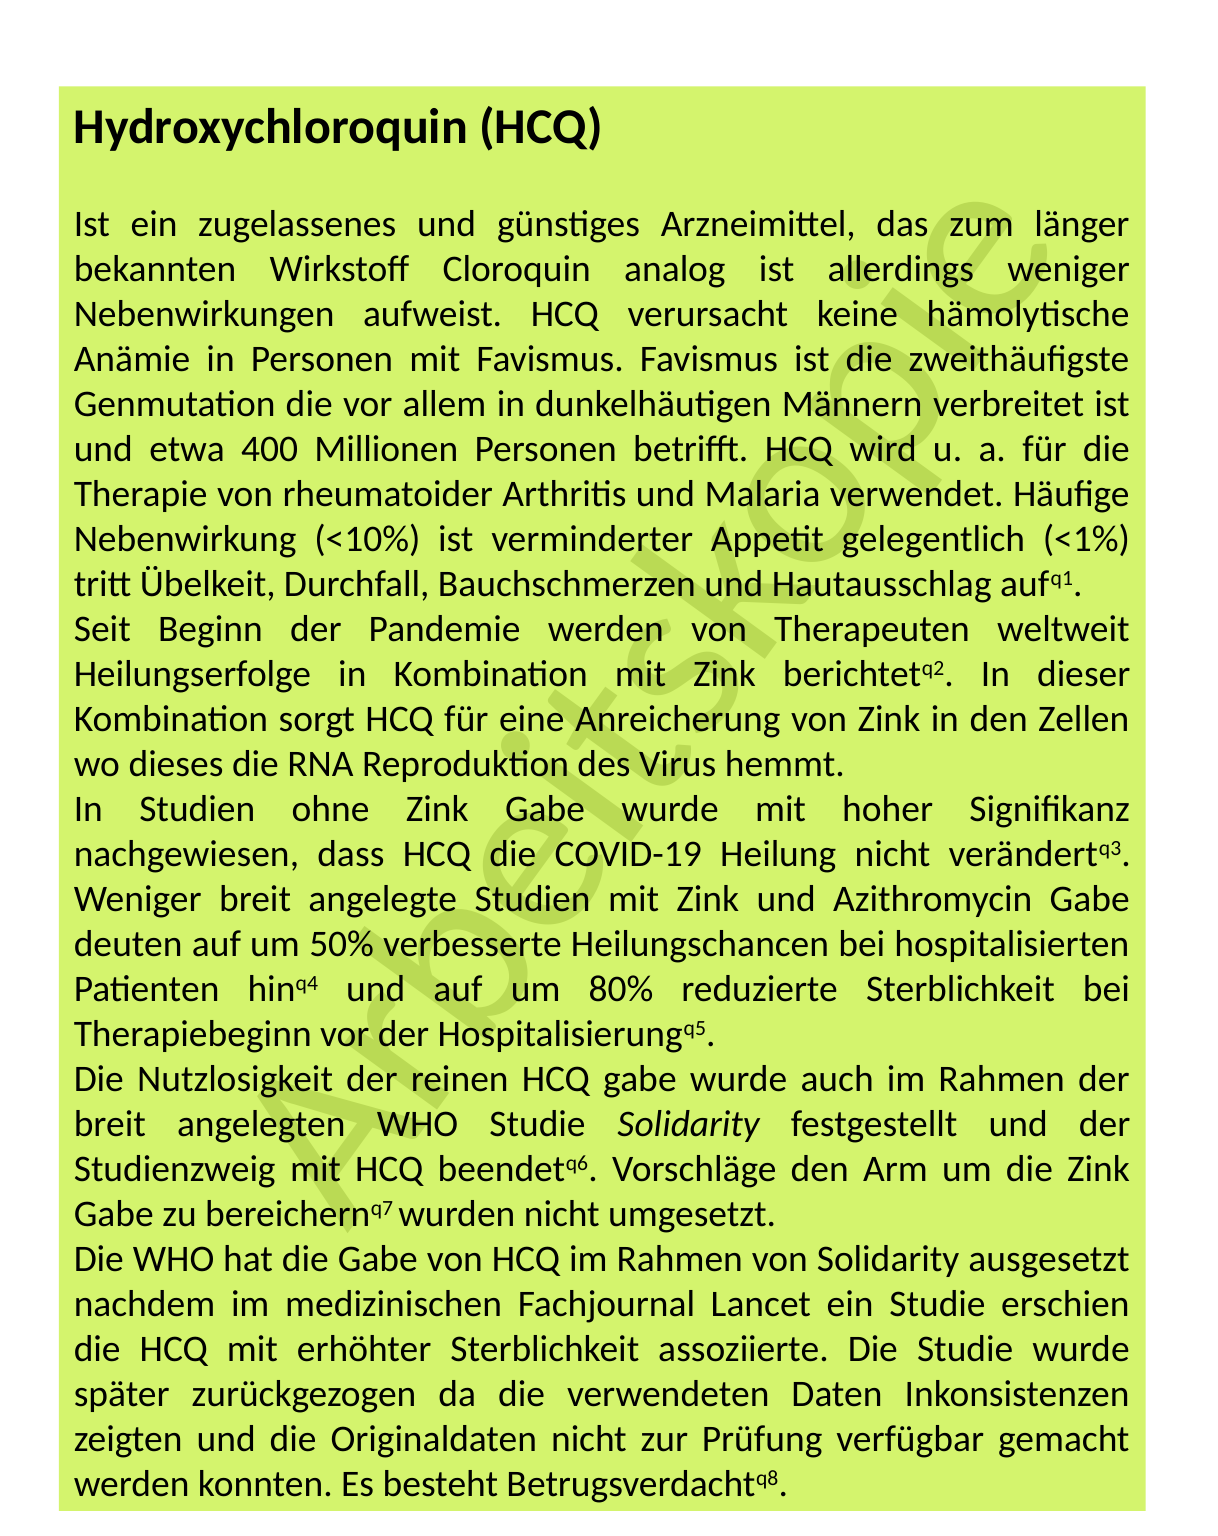

Hydroxychloroquin (HCQ)

Ist ein zugelassenes und günstiges Arzneimittel, das zum länger bekannten Wirkstoff Cloroquin analog ist allerdings weniger Nebenwirkungen aufweist. HCQ verursacht keine hämolytische Anämie in Personen mit Favismus. Favismus ist die zweithäufigste Genmutation die vor allem in dunkelhäutigen Männern verbreitet ist und etwa 400 Millionen Personen betrifft. HCQ wird u. a. für die Therapie von rheumatoider Arthritis und Malaria verwendet. Häufige Nebenwirkung (<10%) ist verminderter Appetit gelegentlich (<1%) tritt Übelkeit, Durchfall, Bauchschmerzen und Hautausschlag aufq1.
Seit Beginn der Pandemie werden von Therapeuten weltweit Heilungserfolge in Kombination mit Zink berichtetq2. In dieser Kombination sorgt HCQ für eine Anreicherung von Zink in den Zellen wo dieses die RNA Reproduktion des Virus hemmt.
In Studien ohne Zink Gabe wurde mit hoher Signifikanz nachgewiesen, dass HCQ die COVID-19 Heilung nicht verändertq3. Weniger breit angelegte Studien mit Zink und Azithromycin Gabe deuten auf um 50% verbesserte Heilungschancen bei hospitalisierten Patienten hinq4 und auf um 80% reduzierte Sterblichkeit bei Therapiebeginn vor der Hospitalisierungq5.
Die Nutzlosigkeit der reinen HCQ gabe wurde auch im Rahmen der breit angelegten WHO Studie Solidarity festgestellt und der Studienzweig mit HCQ beendetq6. Vorschläge den Arm um die Zink Gabe zu bereichernq7 wurden nicht umgesetzt.
Die WHO hat die Gabe von HCQ im Rahmen von Solidarity ausgesetzt nachdem im medizinischen Fachjournal Lancet ein Studie erschien die HCQ mit erhöhter Sterblichkeit assoziierte. Die Studie wurde später zurückgezogen da die verwendeten Daten Inkonsistenzen zeigten und die Originaldaten nicht zur Prüfung verfügbar gemacht werden konnten. Es besteht Betrugsverdachtq8.